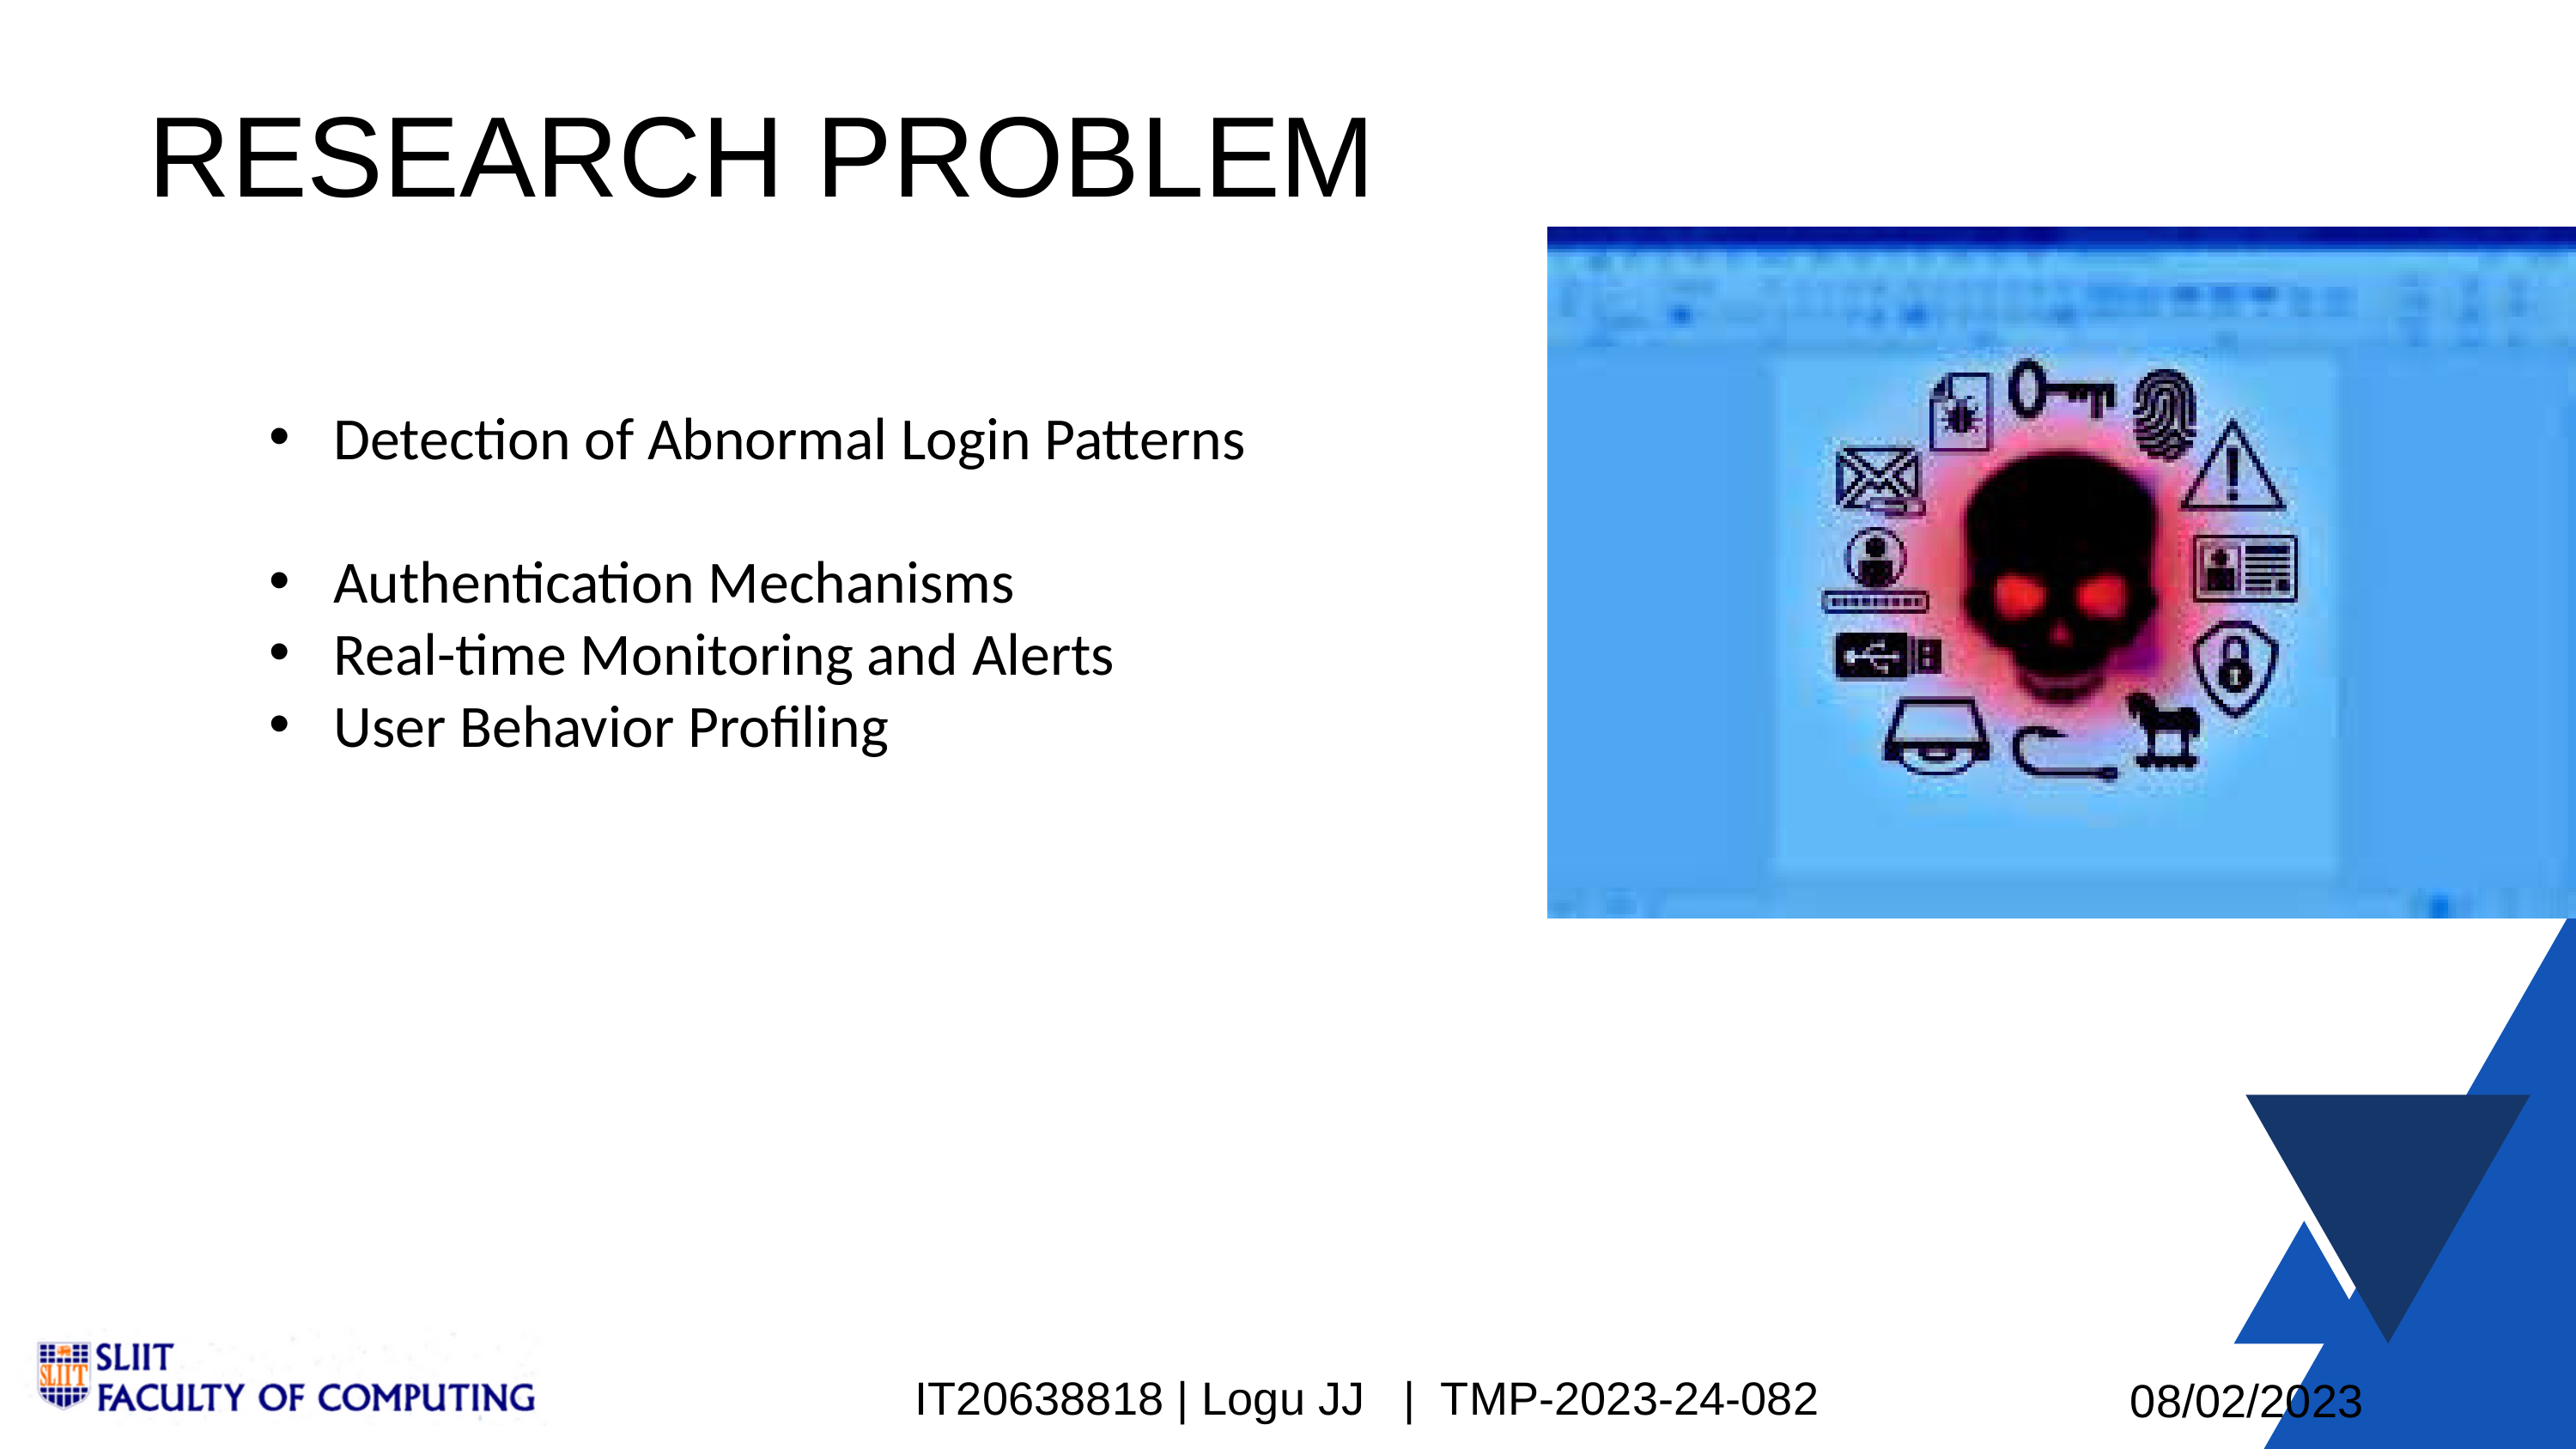

RESEARCH PROBLEM

Detection of Abnormal Login Patterns

Authentication Mechanisms
Real-time Monitoring and Alerts
User Behavior Profiling

IT20638818 | Logu JJ   |  TMP-2023-24-082
08/02/2023